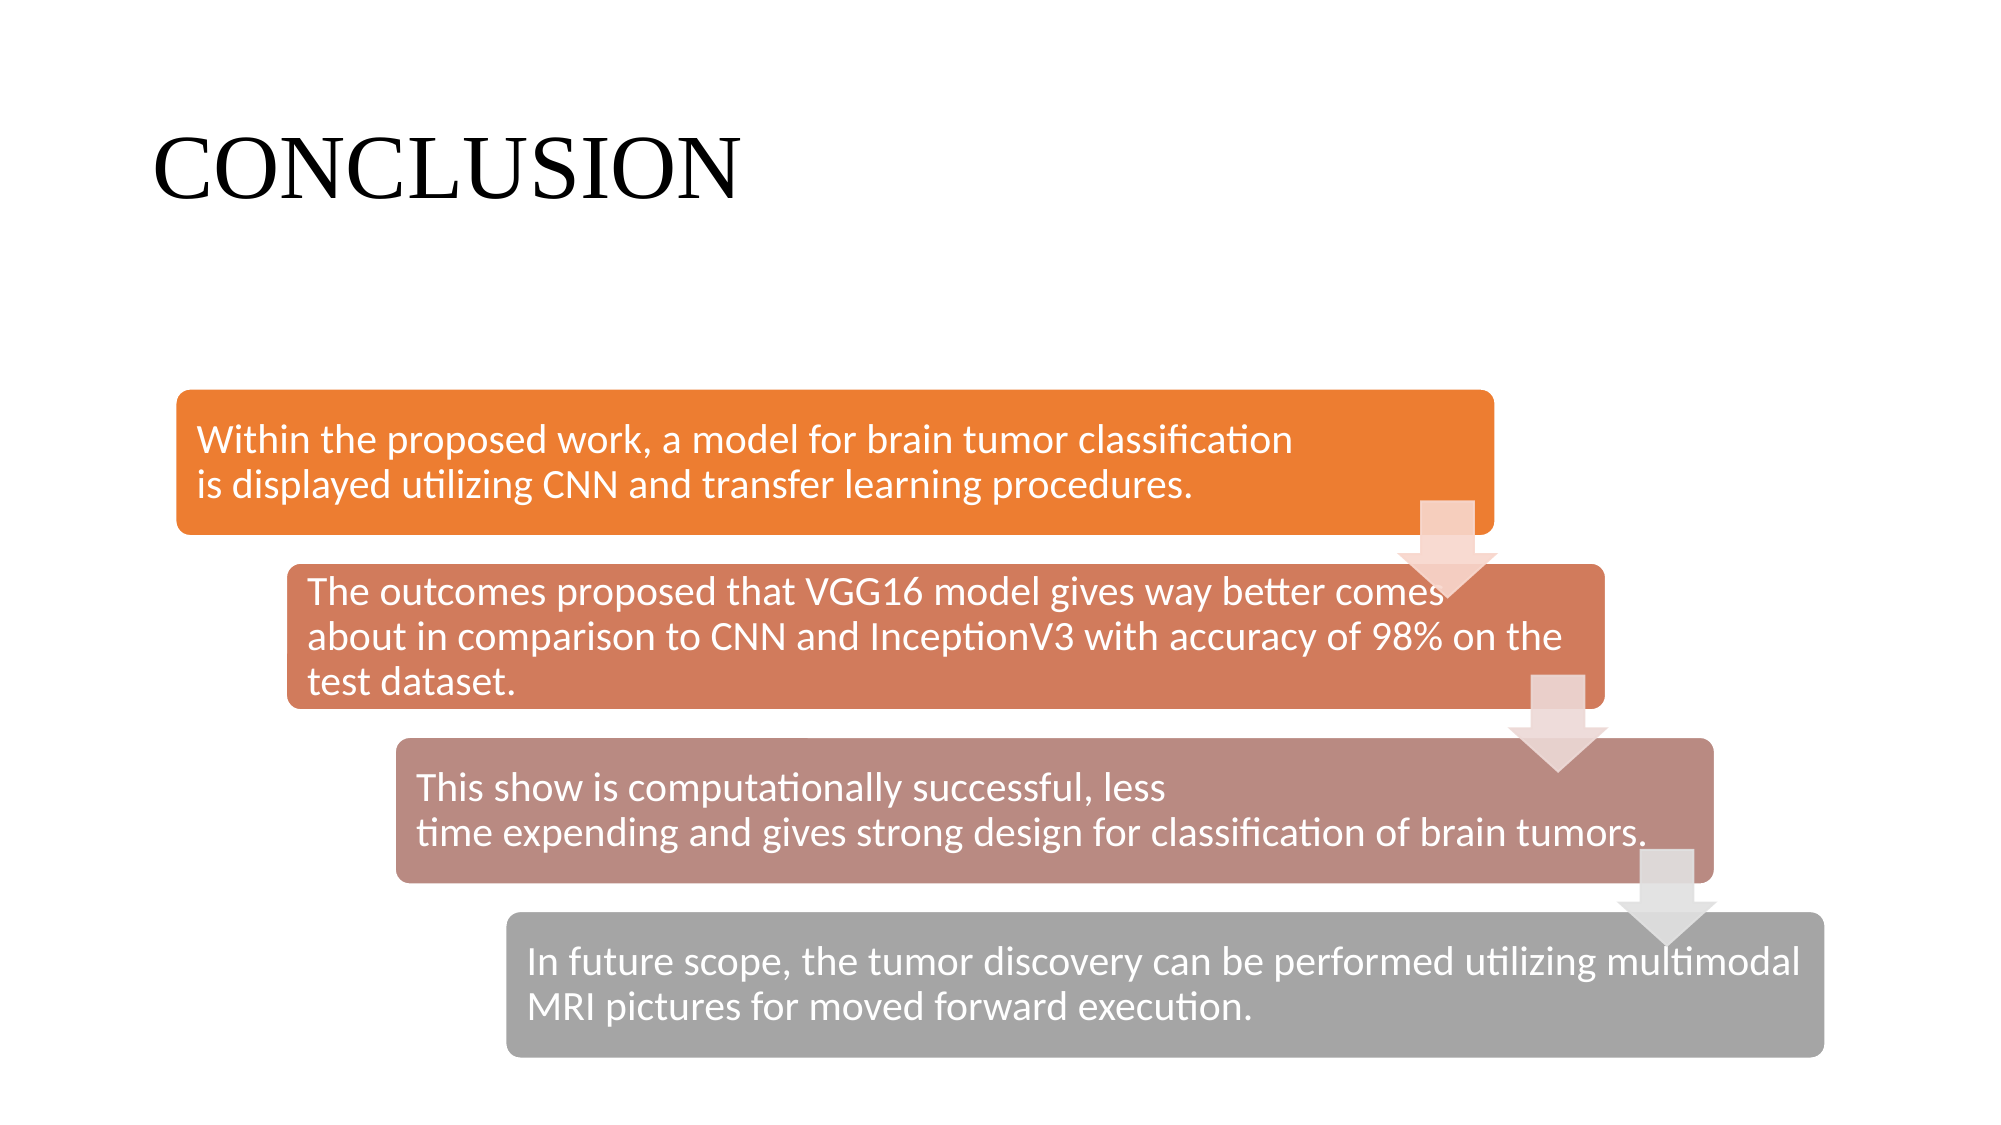

# CONCLUSION

Within the proposed work, a model for brain tumor classification is displayed utilizing CNN and transfer learning procedures.
The outcomes proposed that VGG16 model gives way better comes about in comparison to CNN and InceptionV3 with accuracy of 98% on the test dataset.
This show is computationally successful, less time expending and gives strong design for classification of brain tumors.
In future scope, the tumor discovery can be performed utilizing multimodal MRI pictures for moved forward execution.